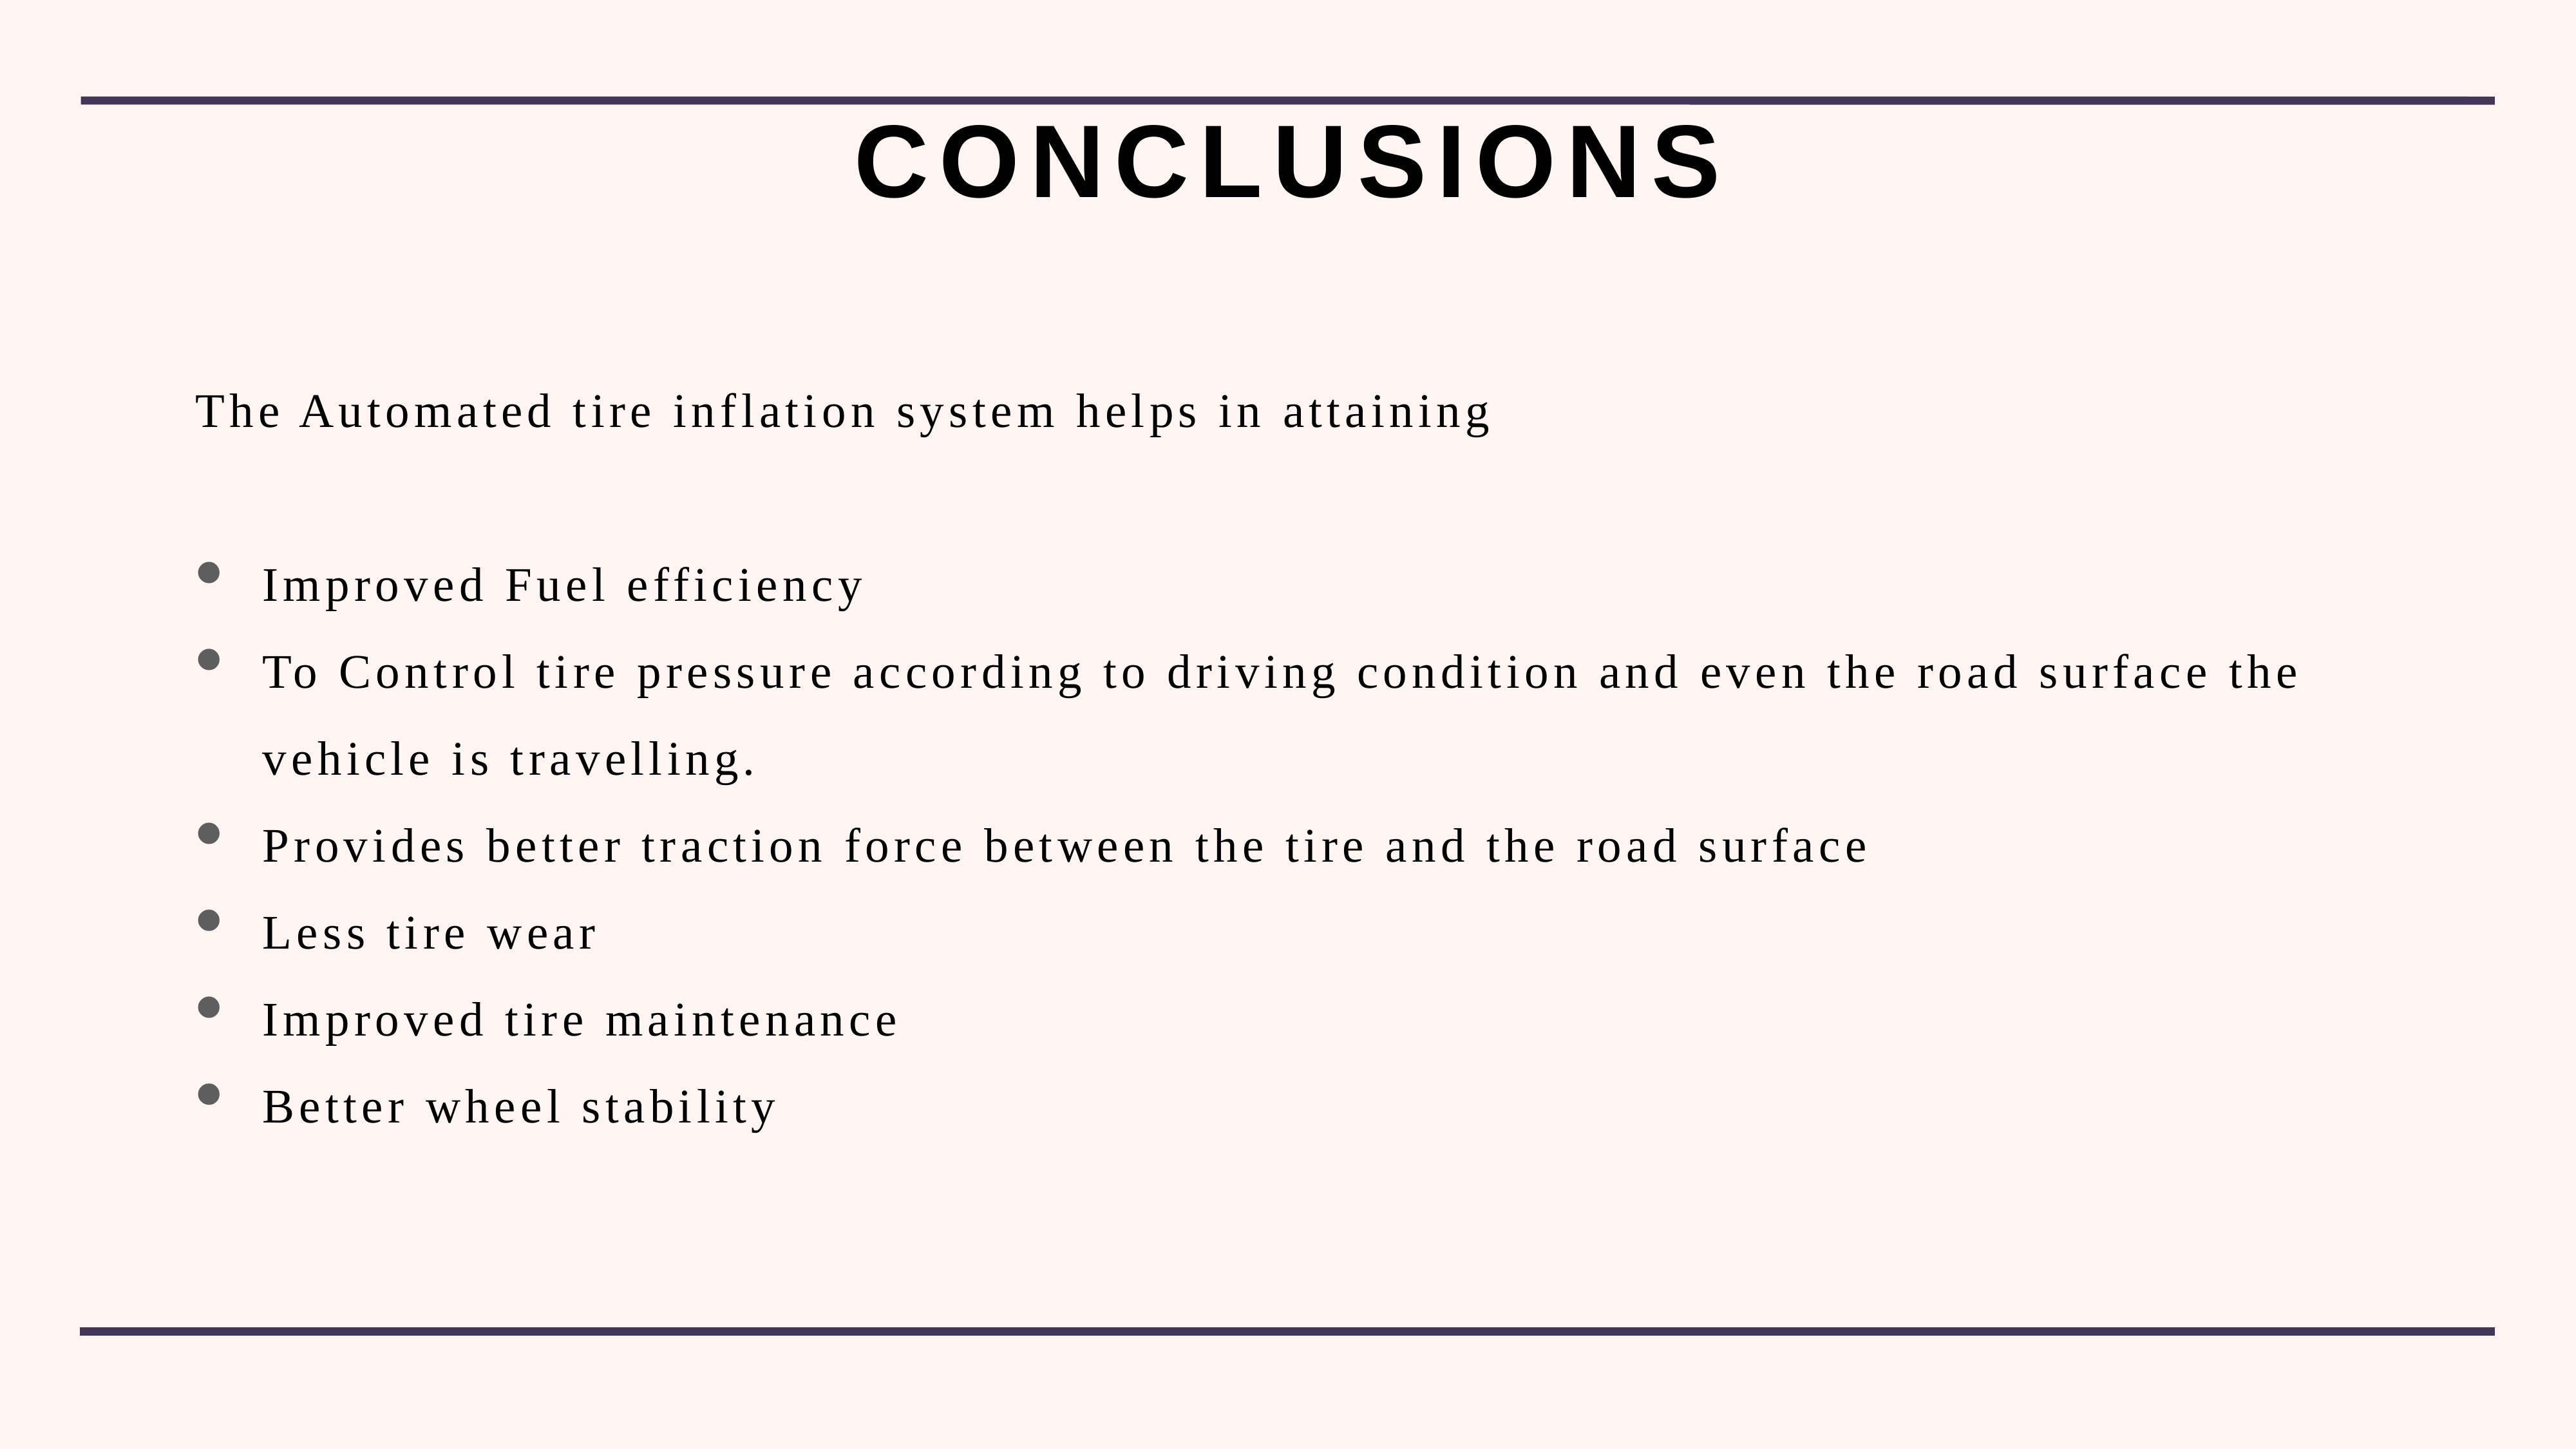

# CONCLUSIONS
The Automated tire inflation system helps in attaining

Improved Fuel efficiency
To Control tire pressure according to driving condition and even the road surface the vehicle is travelling.
Provides better traction force between the tire and the road surface
Less tire wear
Improved tire maintenance
Better wheel stability